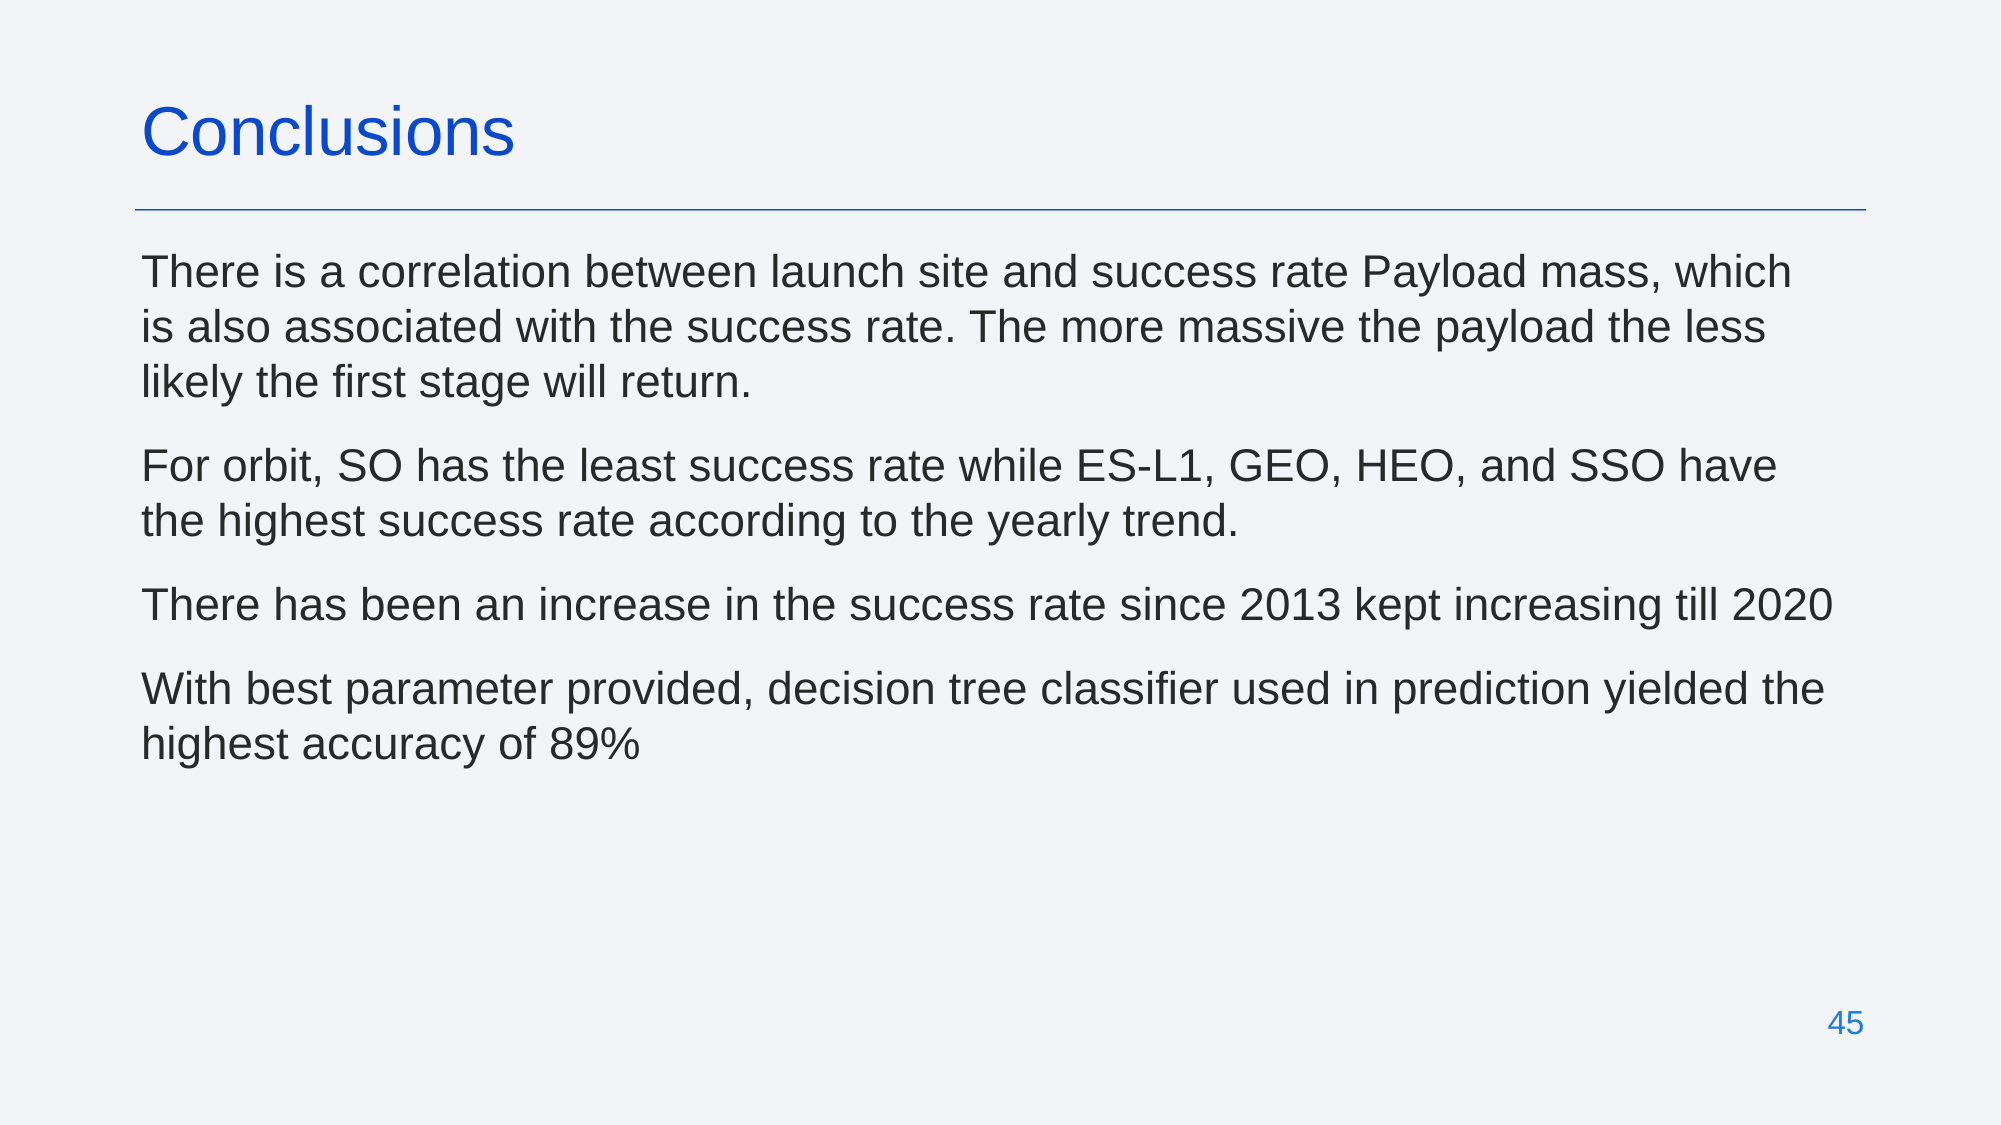

Conclusions
There is a correlation between launch site and success rate Payload mass, which is also associated with the success rate. The more massive the payload the less likely the first stage will return.
For orbit, SO has the least success rate while ES-L1, GEO, HEO, and SSO have the highest success rate according to the yearly trend.
There has been an increase in the success rate since 2013 kept increasing till 2020
With best parameter provided, decision tree classifier used in prediction yielded the highest accuracy of 89%
45